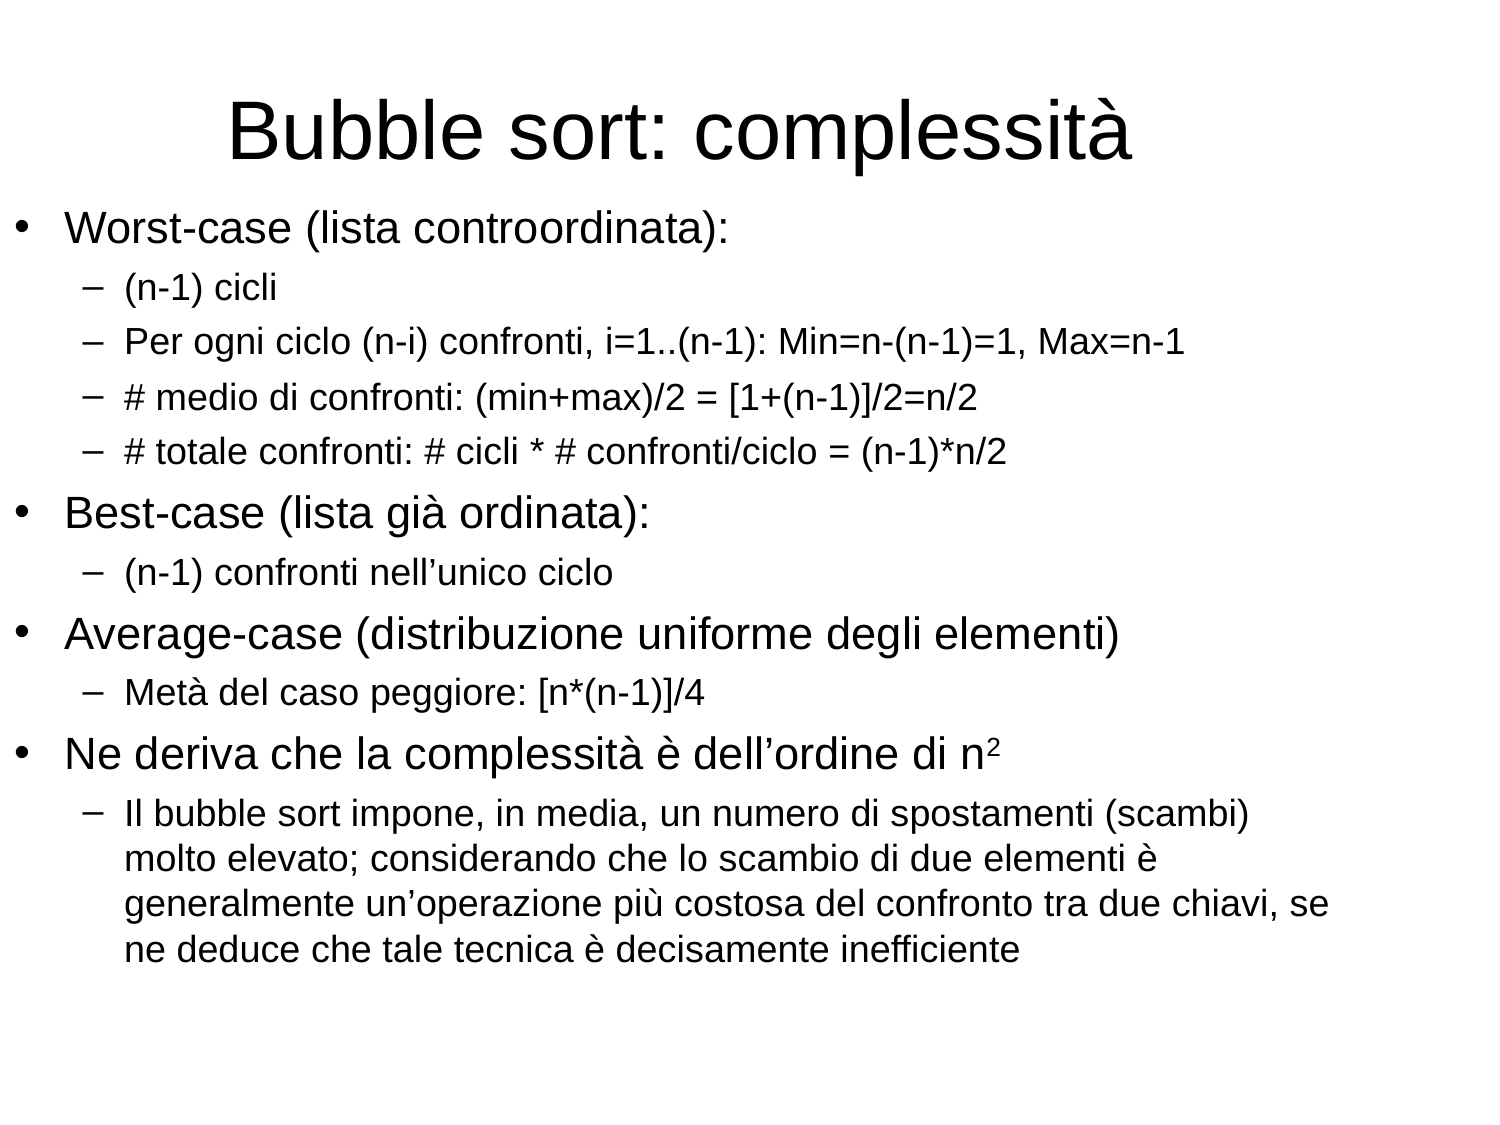

Bubble sort: complessità
Worst-case (lista controordinata):
(n-1) cicli
Per ogni ciclo (n-i) confronti, i=1..(n-1): Min=n-(n-1)=1, Max=n-1
# medio di confronti: (min+max)/2 = [1+(n-1)]/2=n/2
# totale confronti: # cicli * # confronti/ciclo = (n-1)*n/2
Best-case (lista già ordinata):
(n-1) confronti nell’unico ciclo
Average-case (distribuzione uniforme degli elementi)
Metà del caso peggiore: [n*(n-1)]/4
Ne deriva che la complessità è dell’ordine di n2
Il bubble sort impone, in media, un numero di spostamenti (scambi) molto elevato; considerando che lo scambio di due elementi è generalmente un’operazione più costosa del confronto tra due chiavi, se ne deduce che tale tecnica è decisamente inefficiente